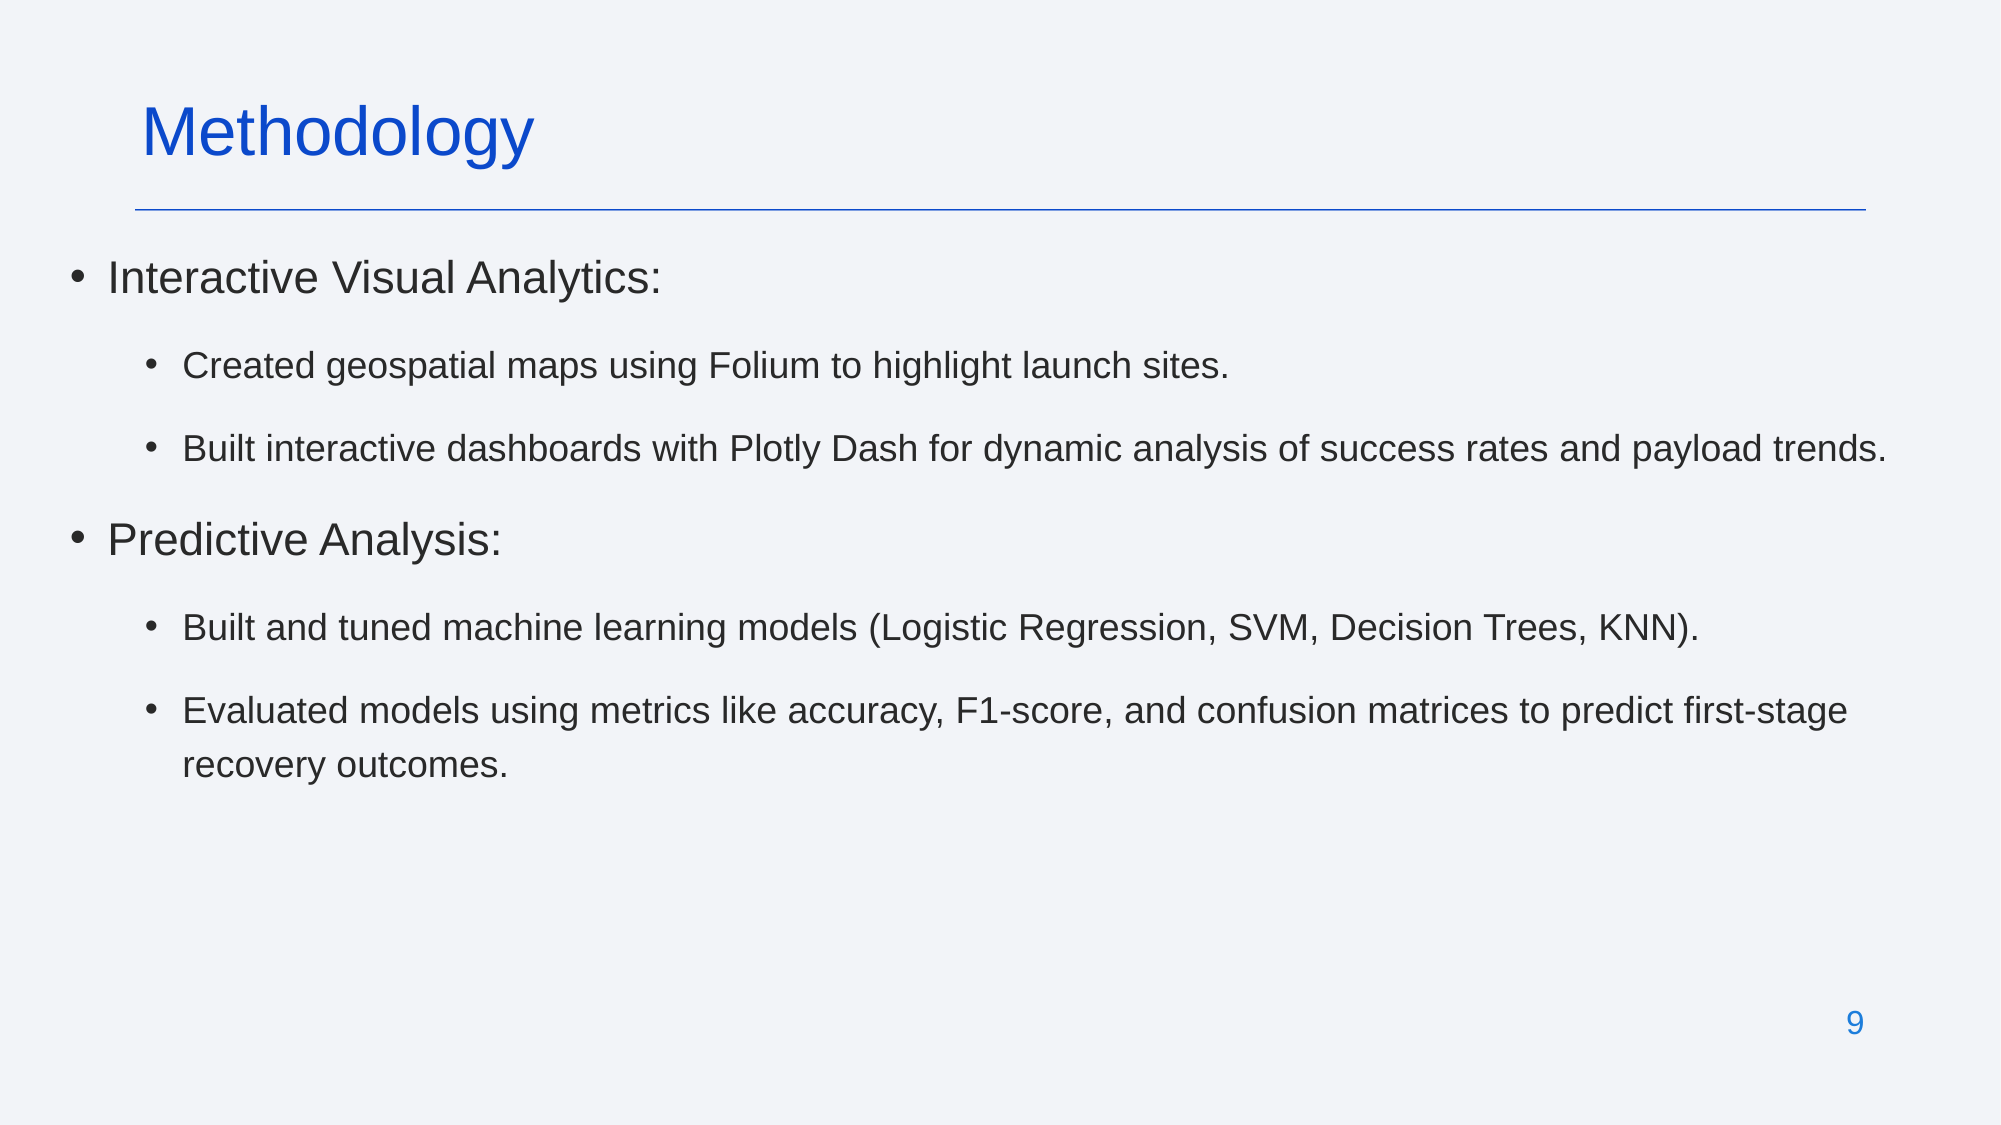

Methodology
Interactive Visual Analytics:
Created geospatial maps using Folium to highlight launch sites.
Built interactive dashboards with Plotly Dash for dynamic analysis of success rates and payload trends.
Predictive Analysis:
Built and tuned machine learning models (Logistic Regression, SVM, Decision Trees, KNN).
Evaluated models using metrics like accuracy, F1-score, and confusion matrices to predict first-stage recovery outcomes.
9